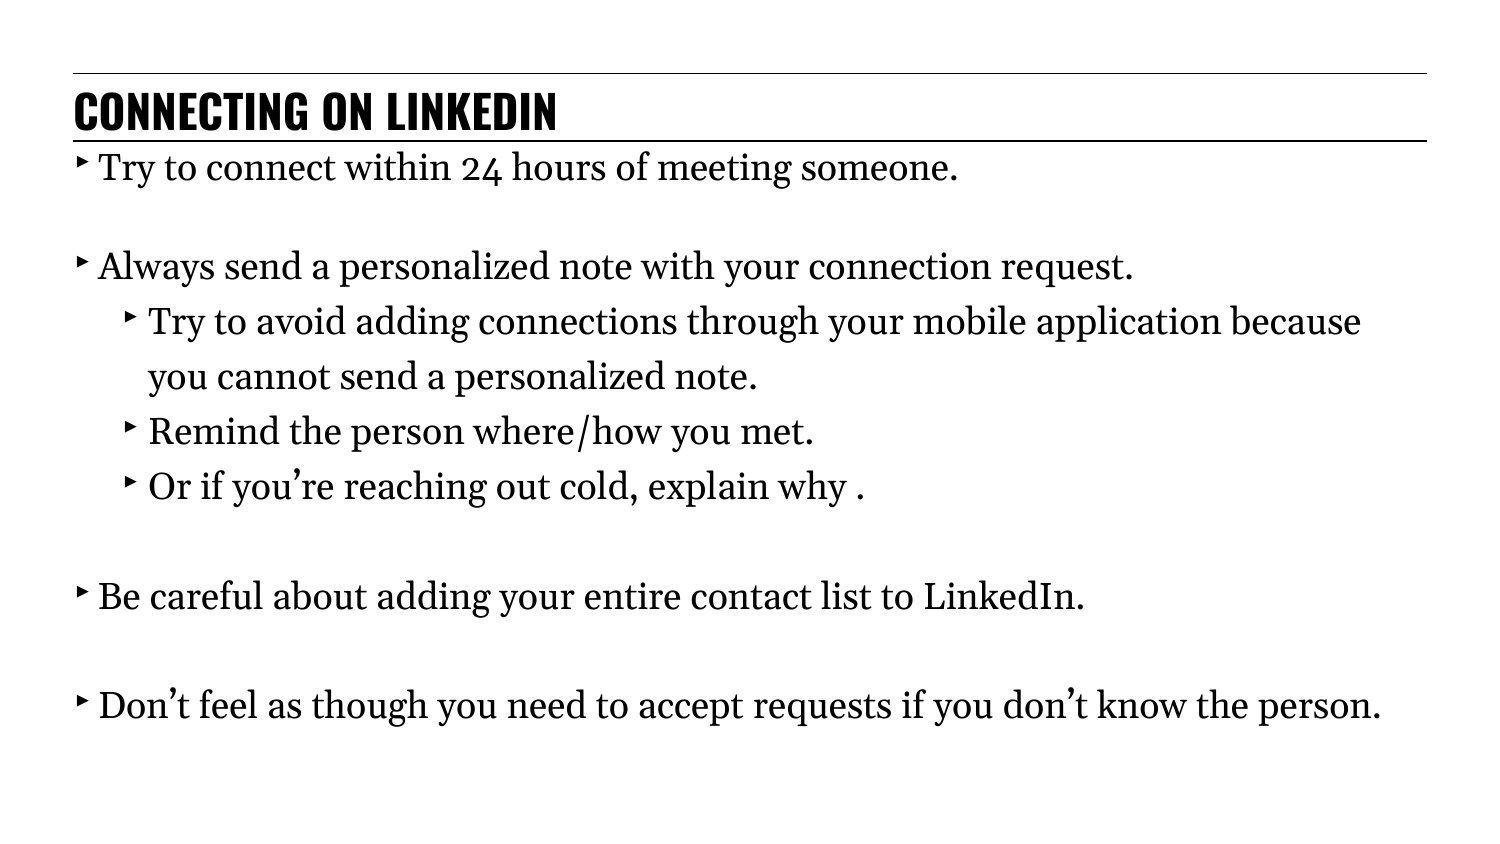

CONNECTING ON LINKEDIN
Try to connect within 24 hours of meeting someone.
Always send a personalized note with your connection request.
Try to avoid adding connections through your mobile application because you cannot send a personalized note.
Remind the person where/how you met.
Or if you’re reaching out cold, explain why .
Be careful about adding your entire contact list to LinkedIn.
Don’t feel as though you need to accept requests if you don’t know the person.